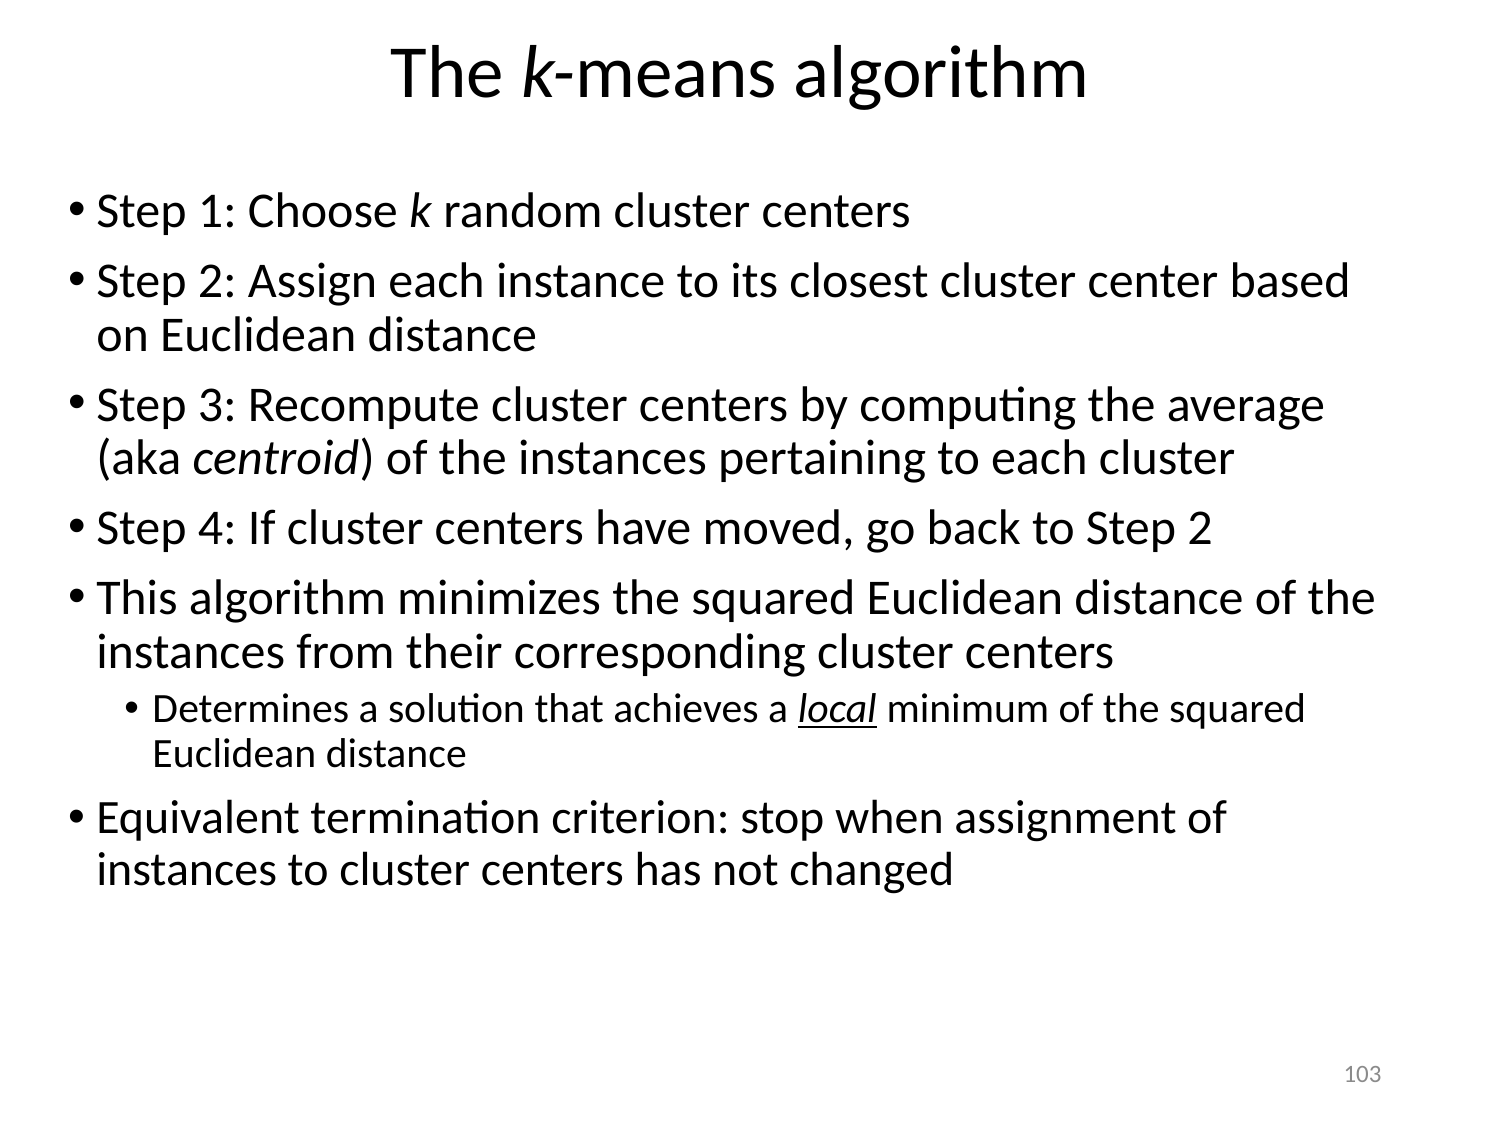

The k-means algorithm
Step 1: Choose k random cluster centers
Step 2: Assign each instance to its closest cluster center based on Euclidean distance
Step 3: Recompute cluster centers by computing the average (aka centroid) of the instances pertaining to each cluster
Step 4: If cluster centers have moved, go back to Step 2
This algorithm minimizes the squared Euclidean distance of the instances from their corresponding cluster centers
Determines a solution that achieves a local minimum of the squared Euclidean distance
Equivalent termination criterion: stop when assignment of instances to cluster centers has not changed
103